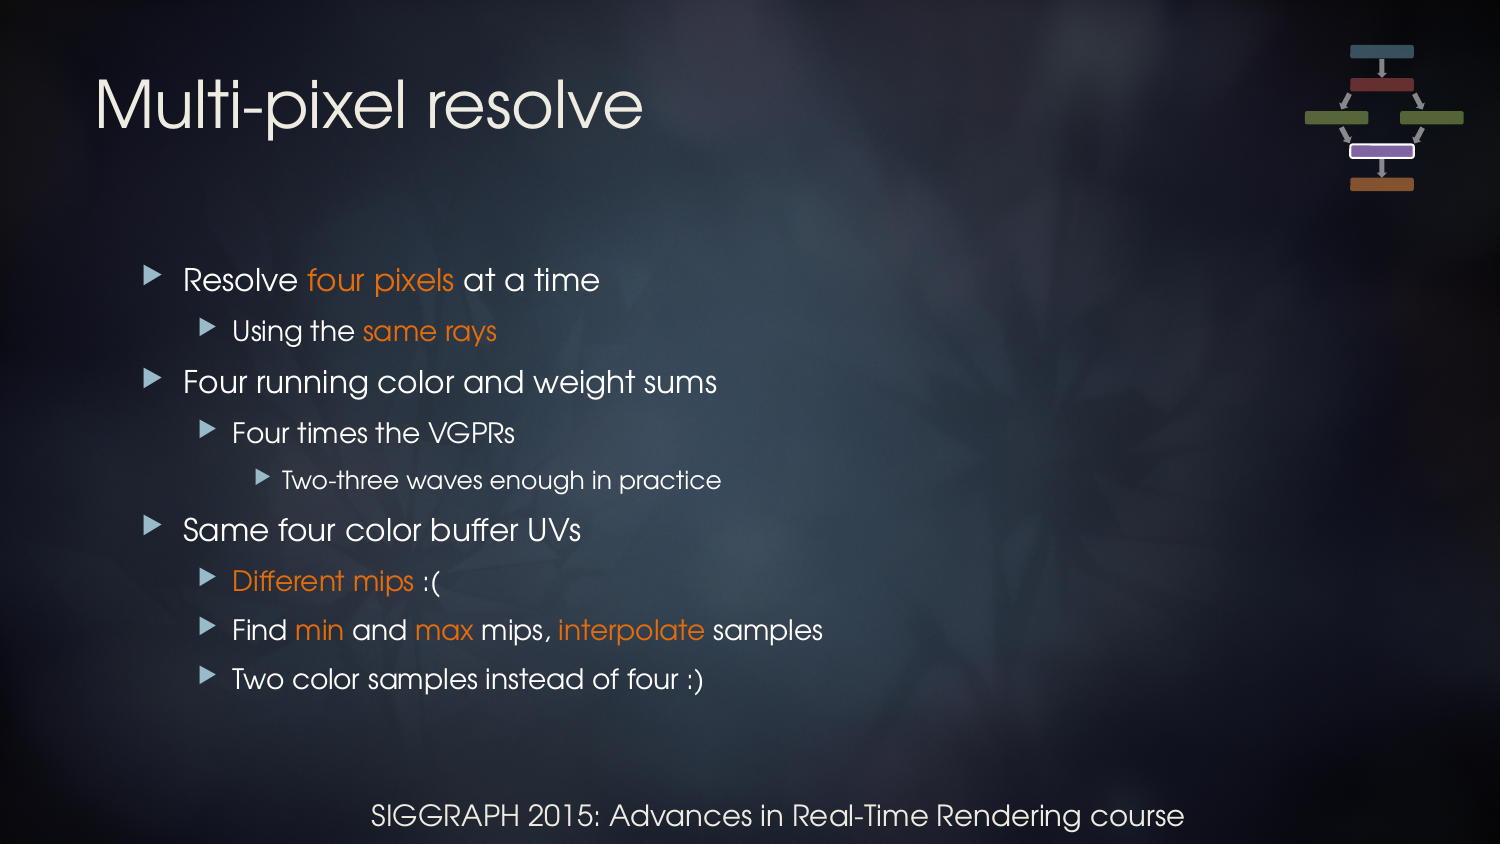

# Multi-pixel resolve
Resolve four pixels at a time
Using the same rays
Four running color and weight sums
Four times the VGPRs
Two-three waves enough in practice
Same four color buffer UVs
Different mips :(
Find min and max mips, interpolate samples
Two color samples instead of four :)